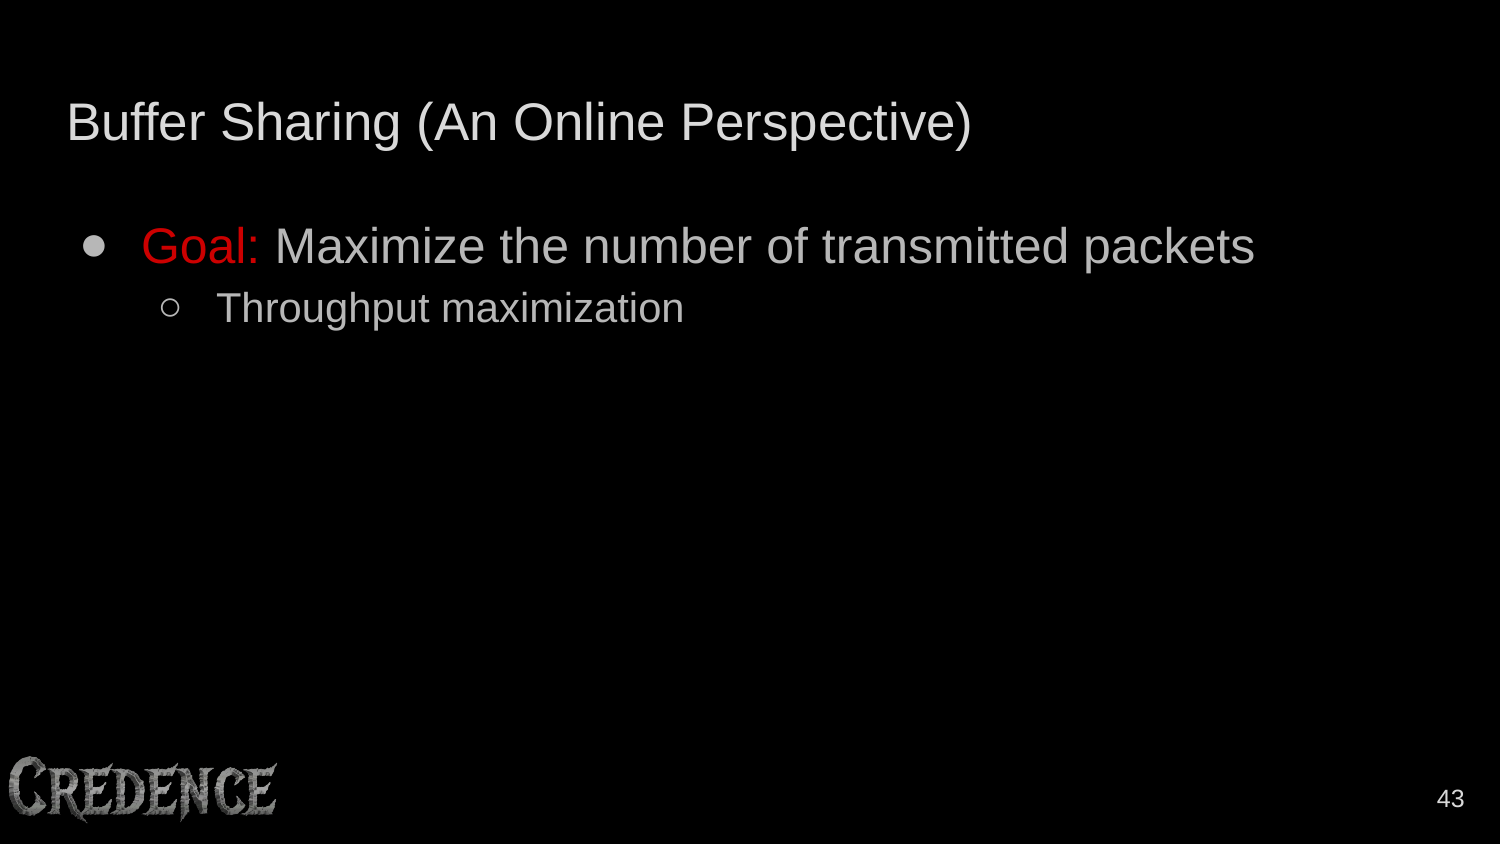

# Buffer Sharing (An Online Perspective)
Goal: Maximize the number of transmitted packets
Throughput maximization
43